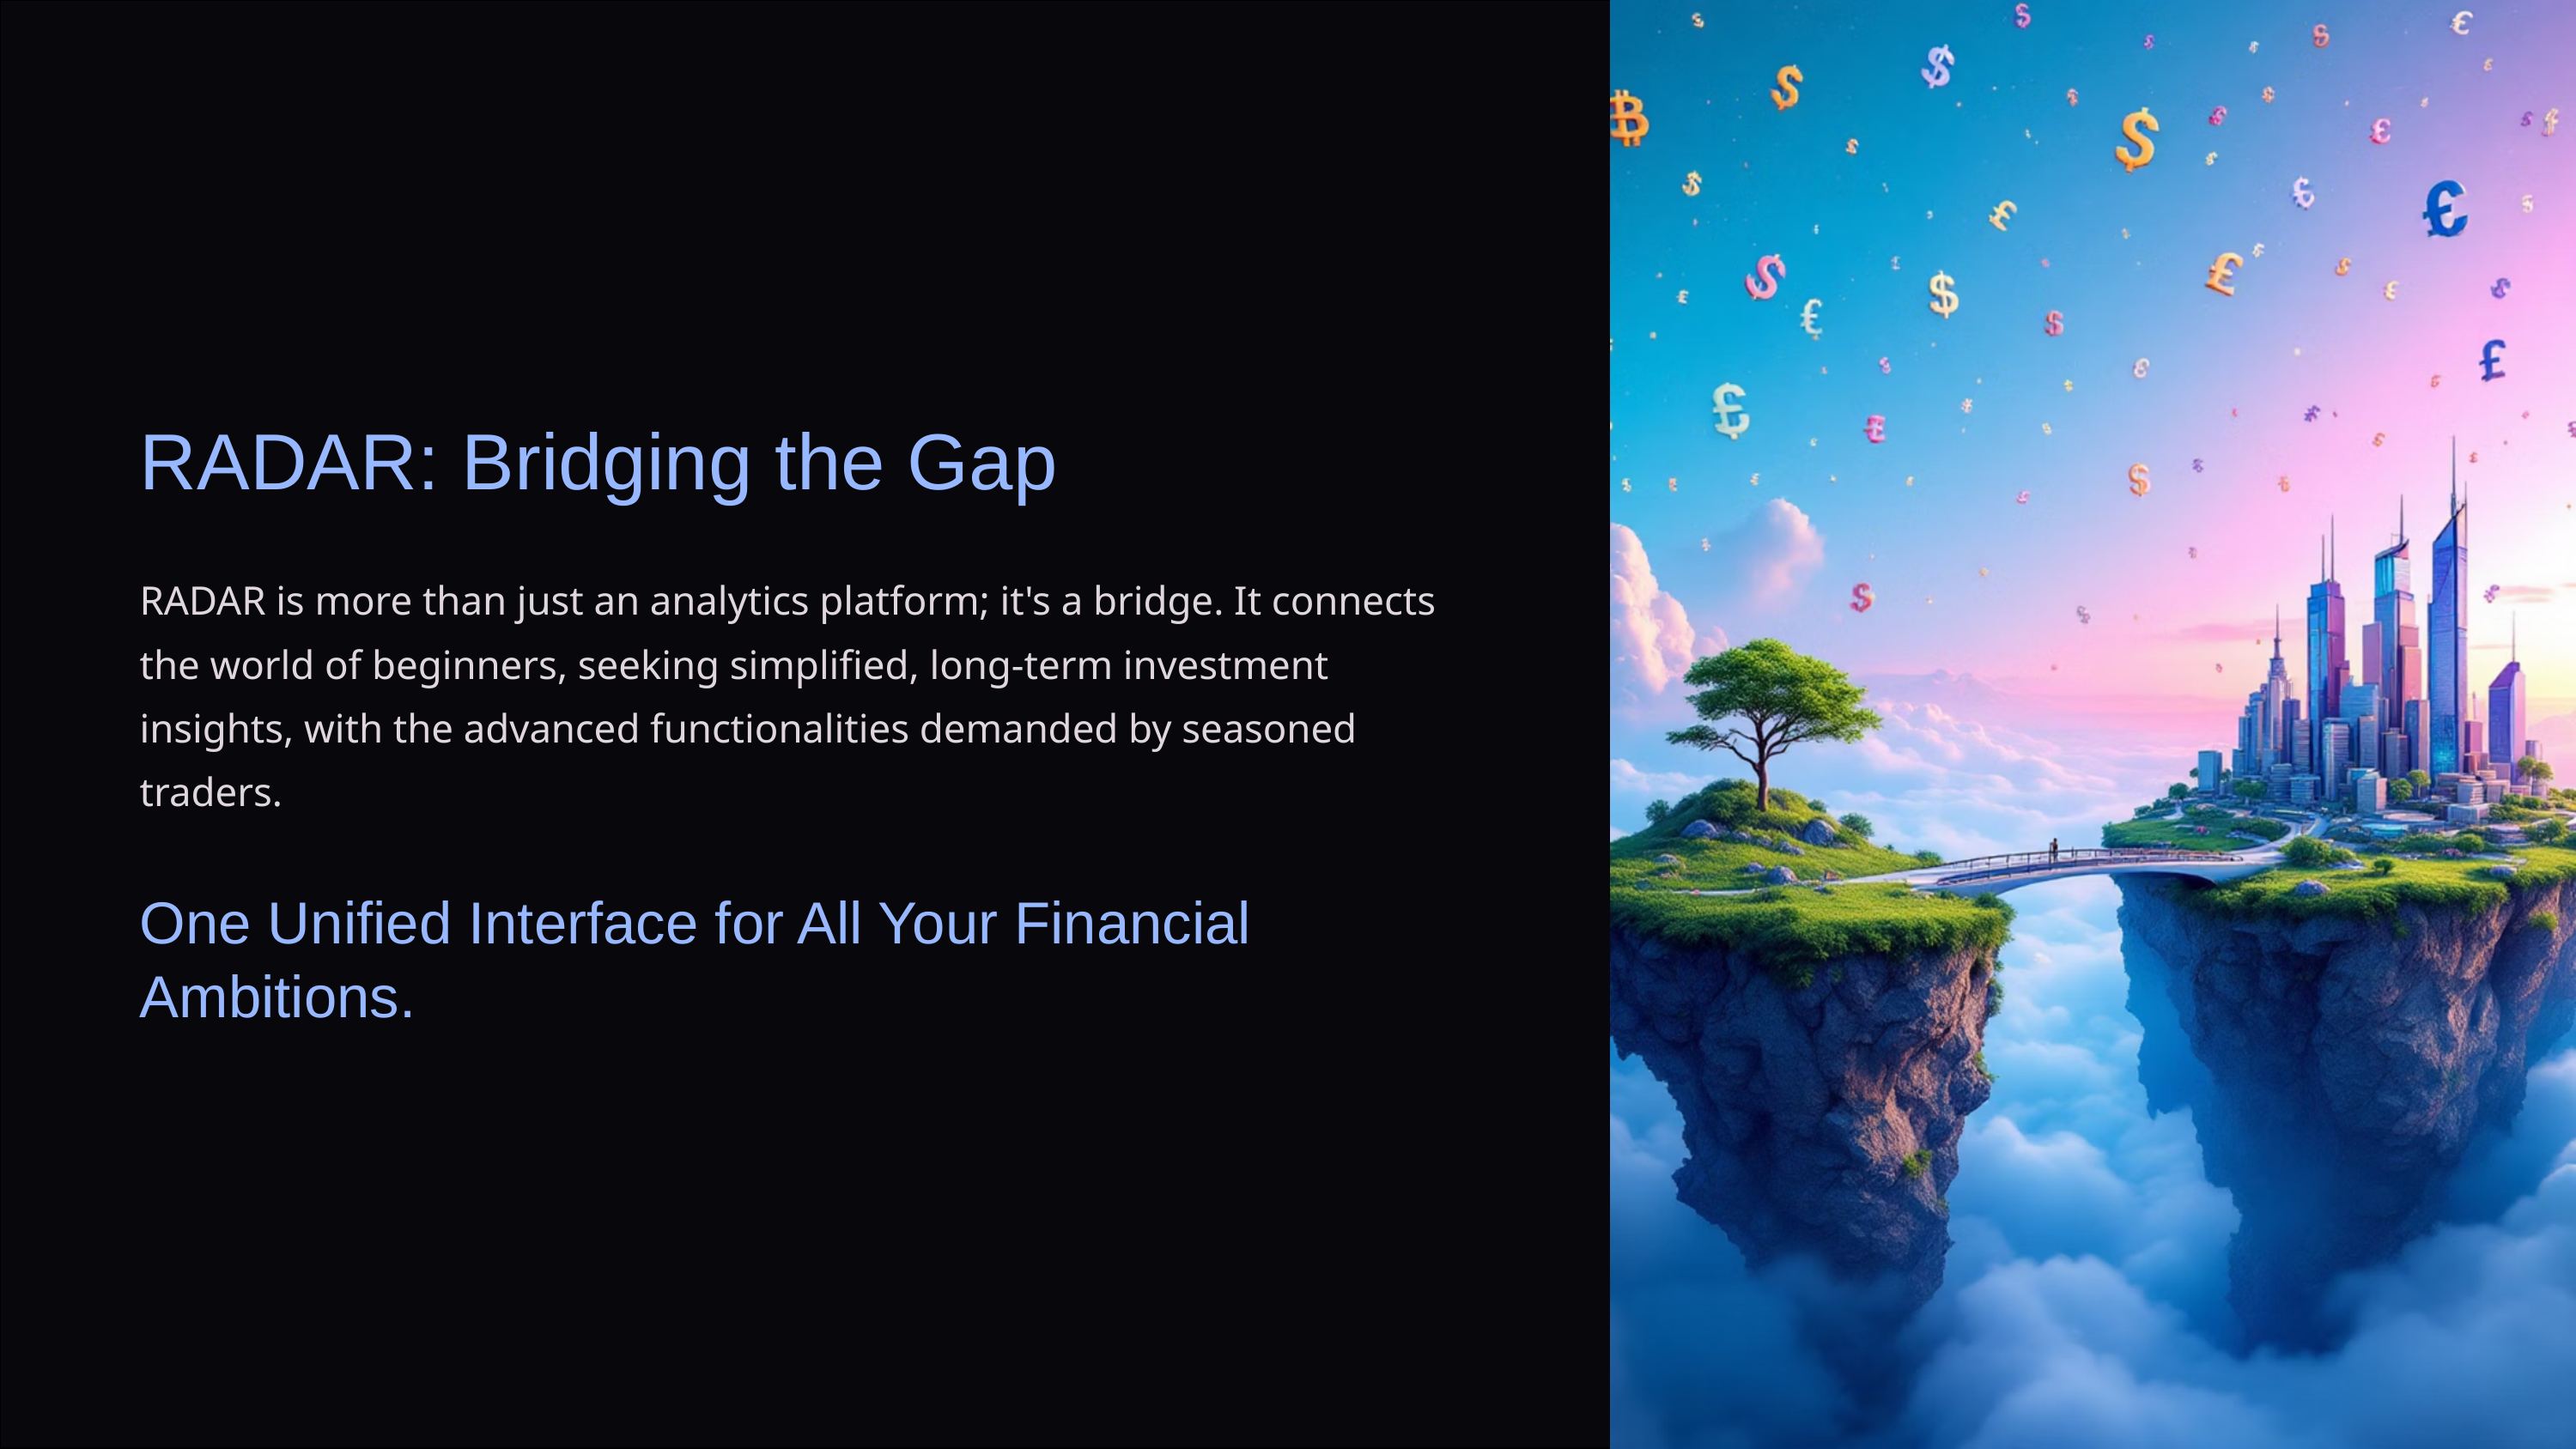

RADAR: Bridging the Gap
RADAR is more than just an analytics platform; it's a bridge. It connects the world of beginners, seeking simplified, long-term investment insights, with the advanced functionalities demanded by seasoned traders.
One Unified Interface for All Your Financial Ambitions.